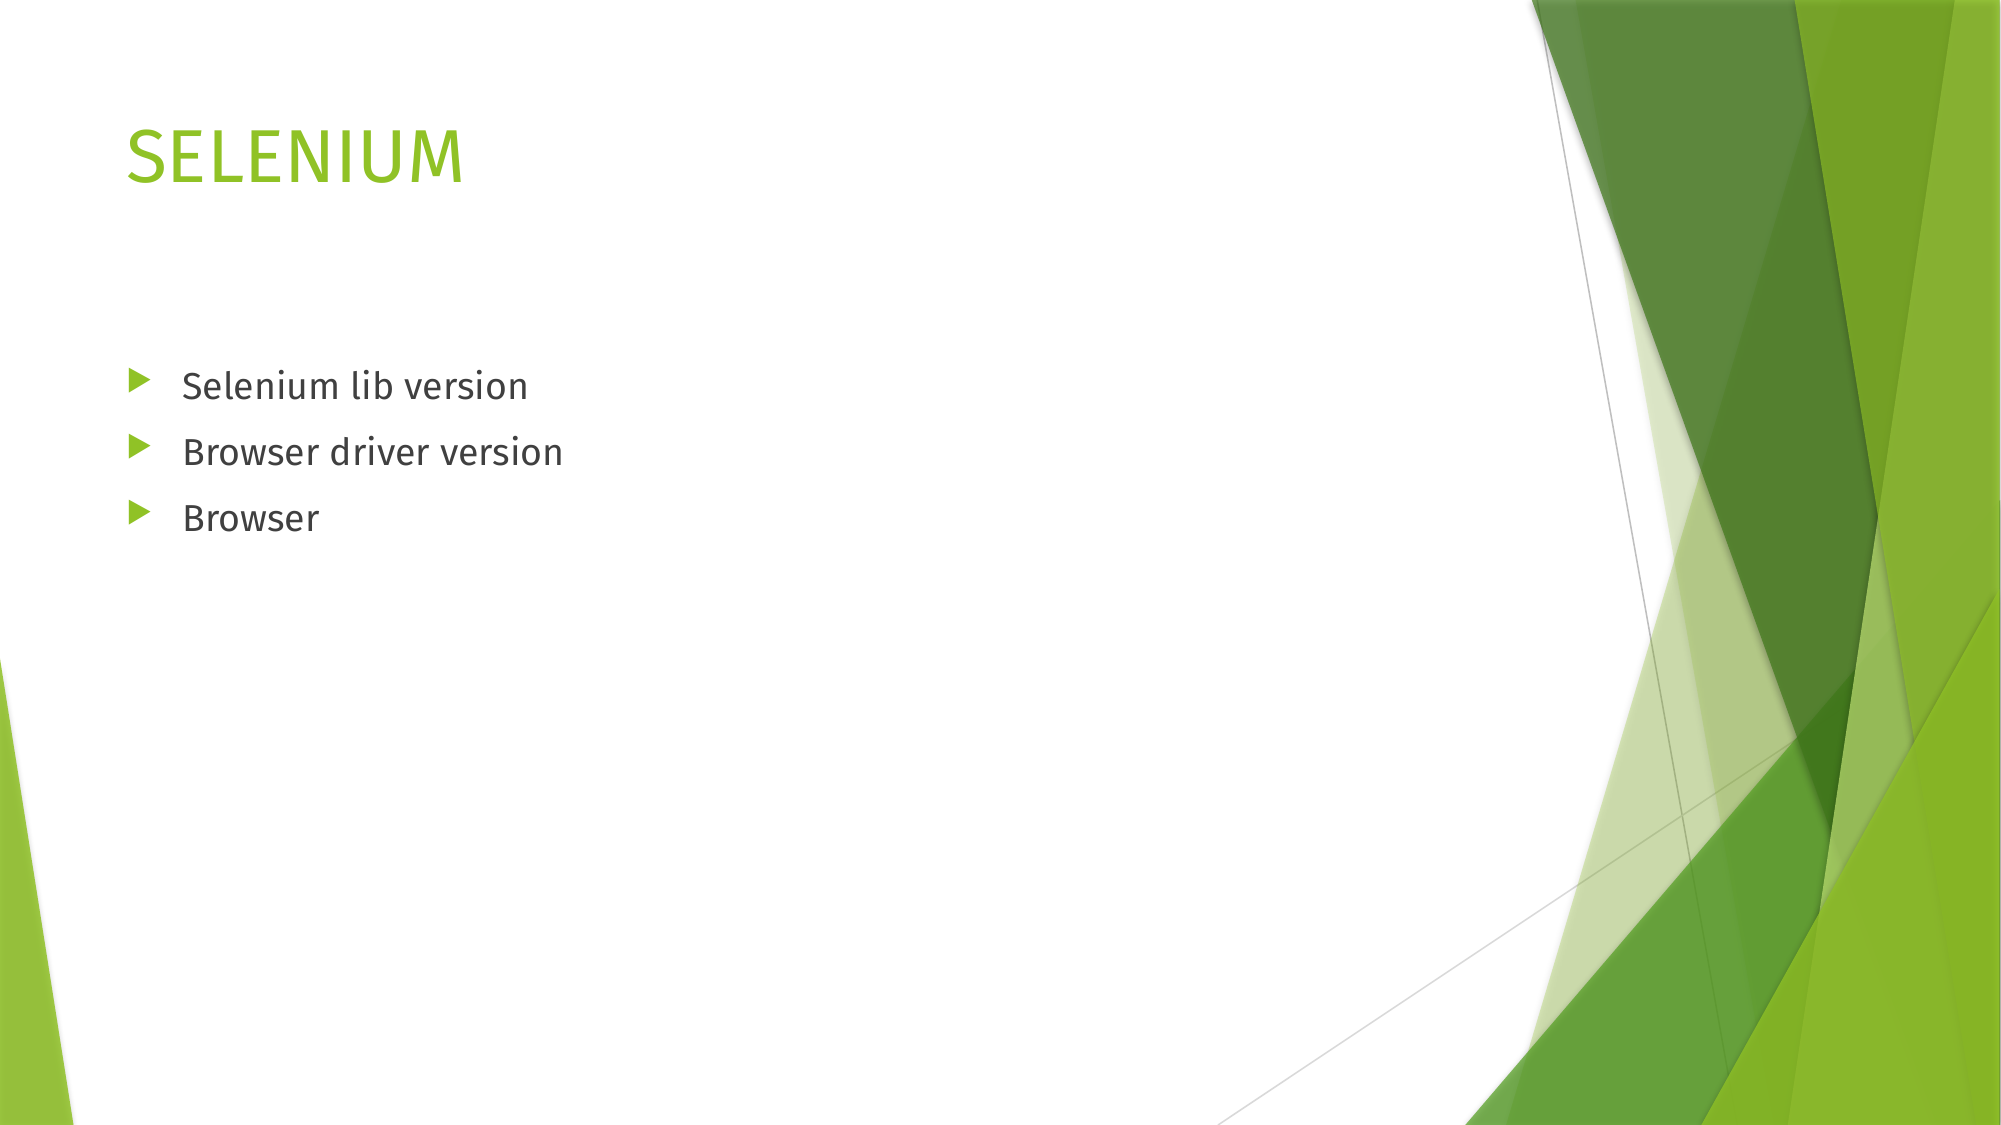

# SELENIUM
Selenium lib version
Browser driver version
Browser